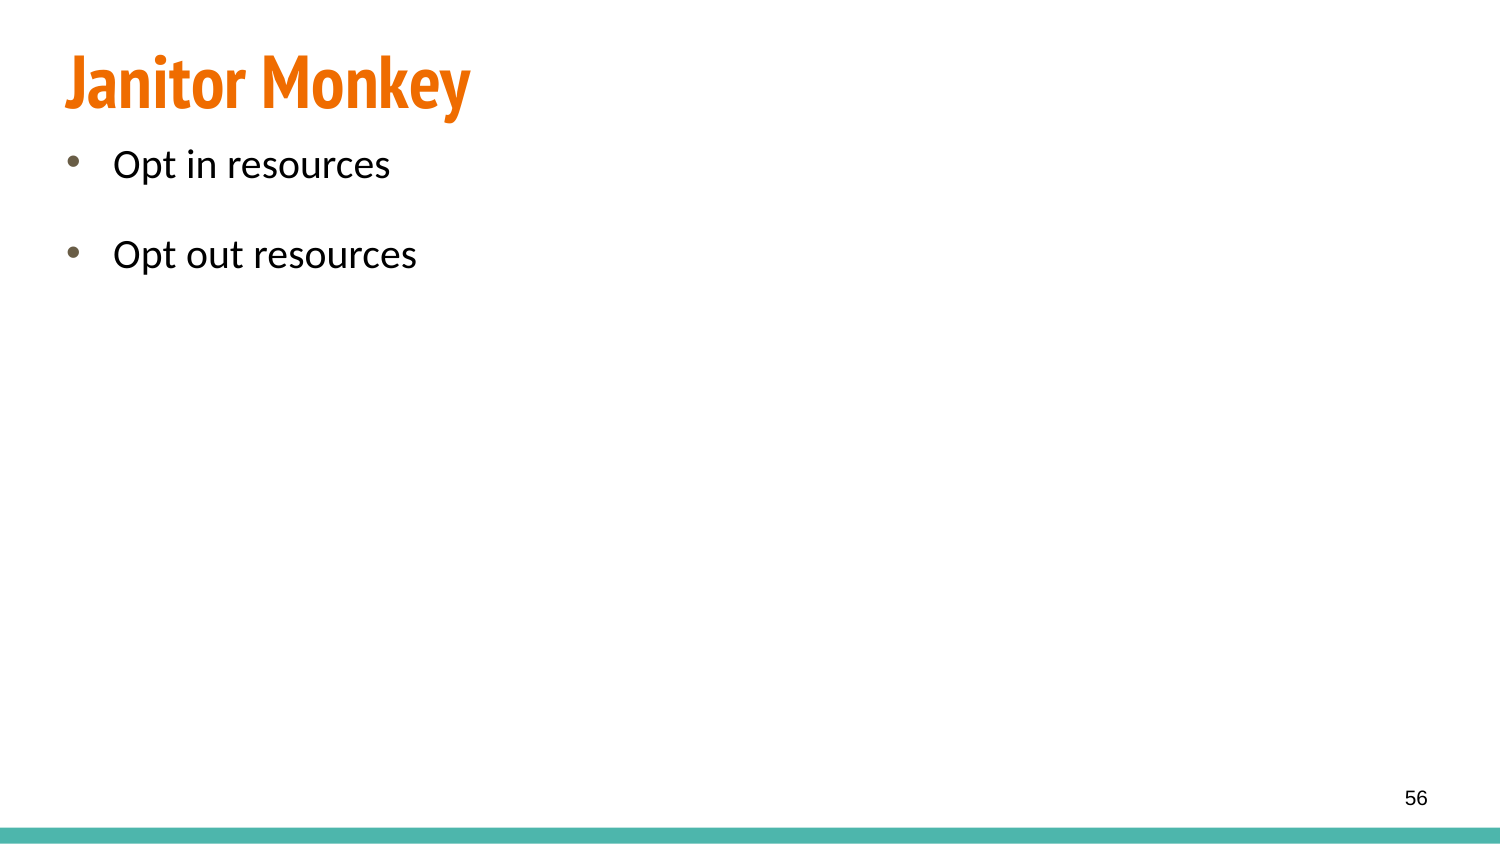

# Janitor Monkey
Opt in resources
Opt out resources
56